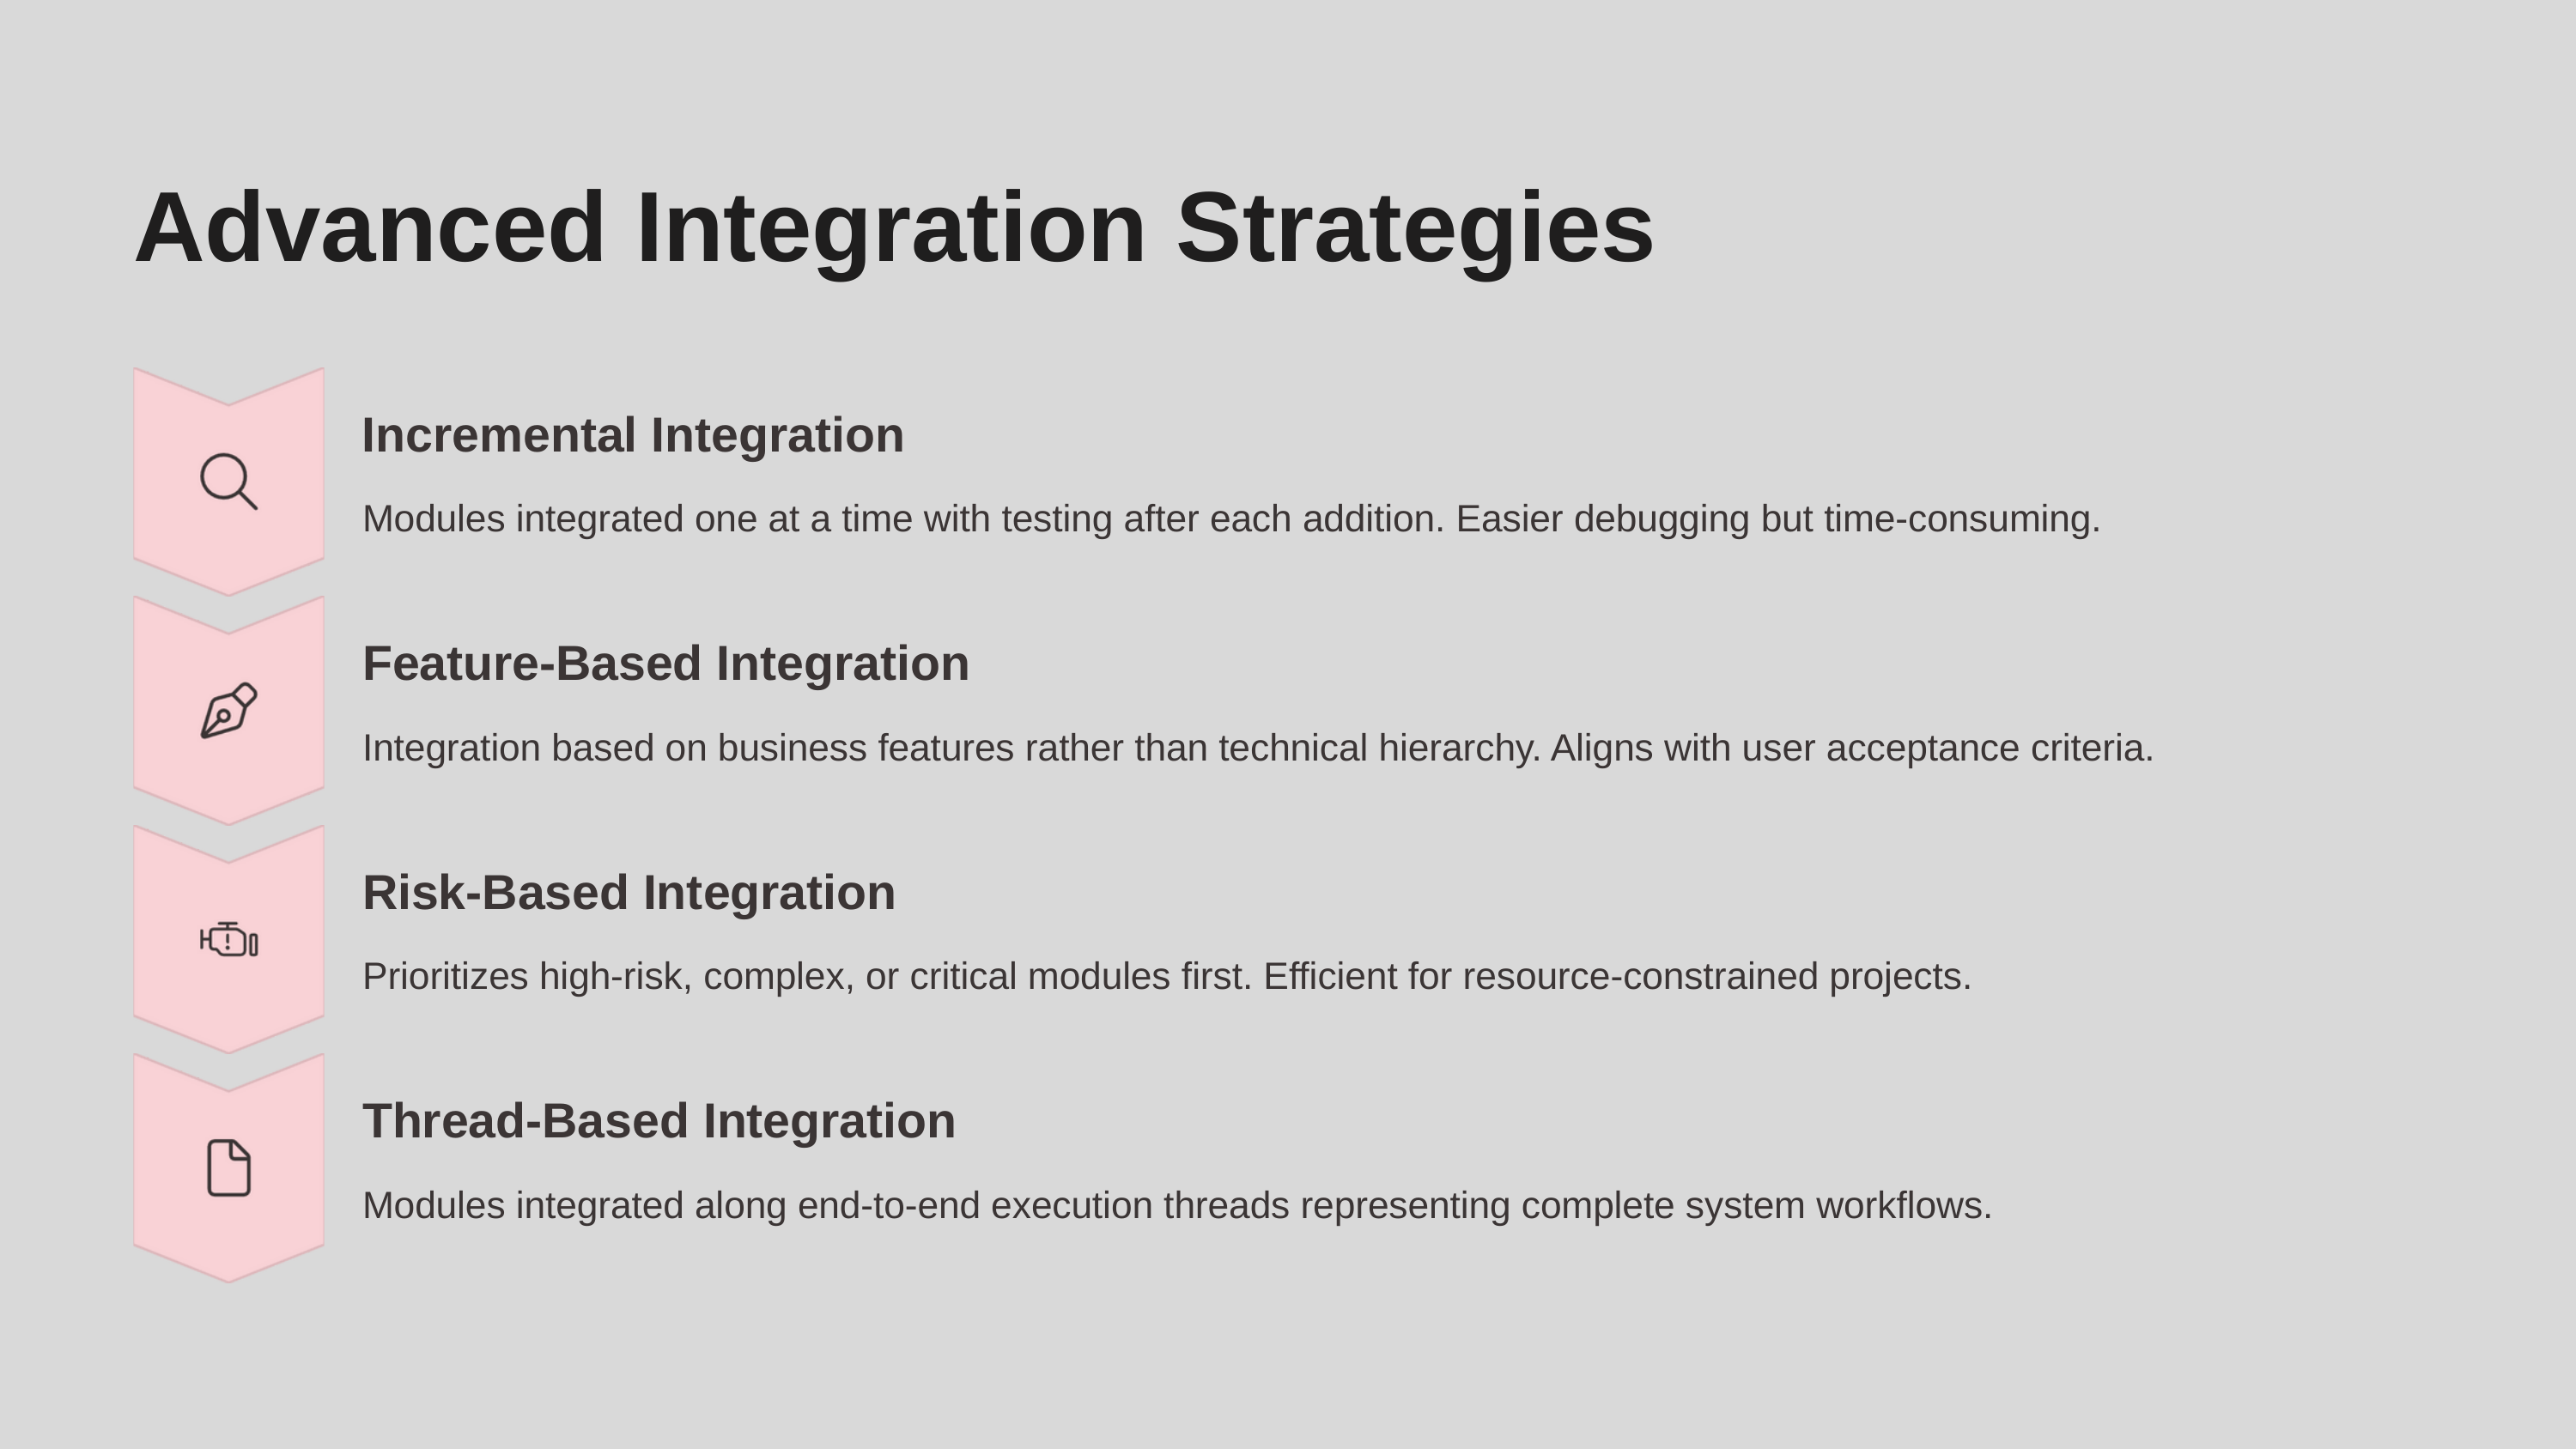

Advanced Integration Strategies

Incremental Integration
Modules integrated one at a time with testing after each addition. Easier debugging but time-consuming.

Feature-Based Integration
Integration based on business features rather than technical hierarchy. Aligns with user acceptance criteria.

Risk-Based Integration
Prioritizes high-risk, complex, or critical modules first. Efficient for resource-constrained projects.

Thread-Based Integration
Modules integrated along end-to-end execution threads representing complete system workflows.